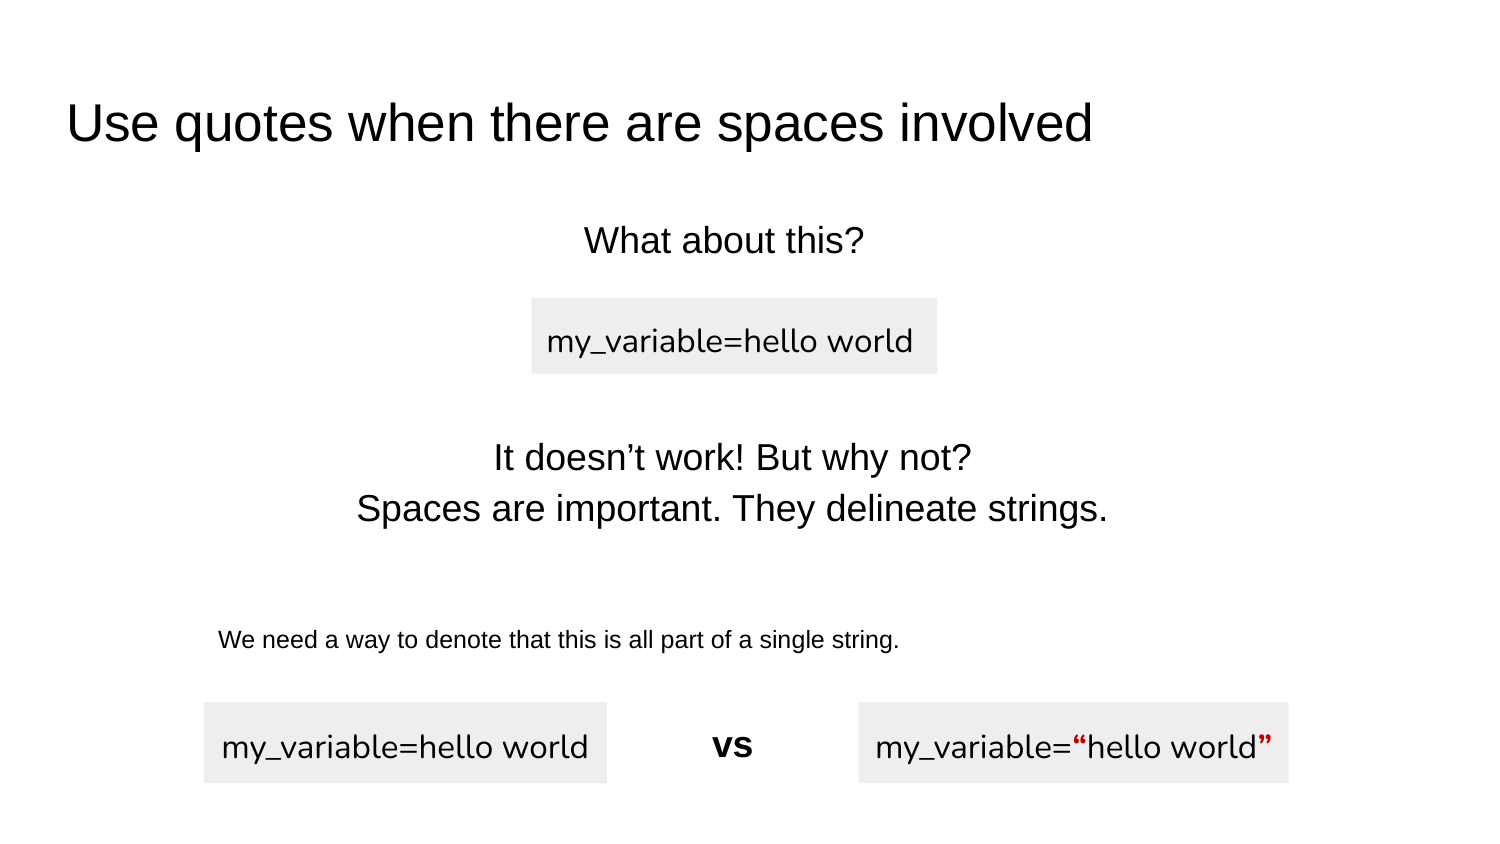

# Use quotes when there are spaces involved
What about this?
my_variable=hello world
It doesn’t work! But why not?
Spaces are important. They delineate strings.
We need a way to denote that this is all part of a single string.
my_variable=hello world
my_variable=“hello world”
vs